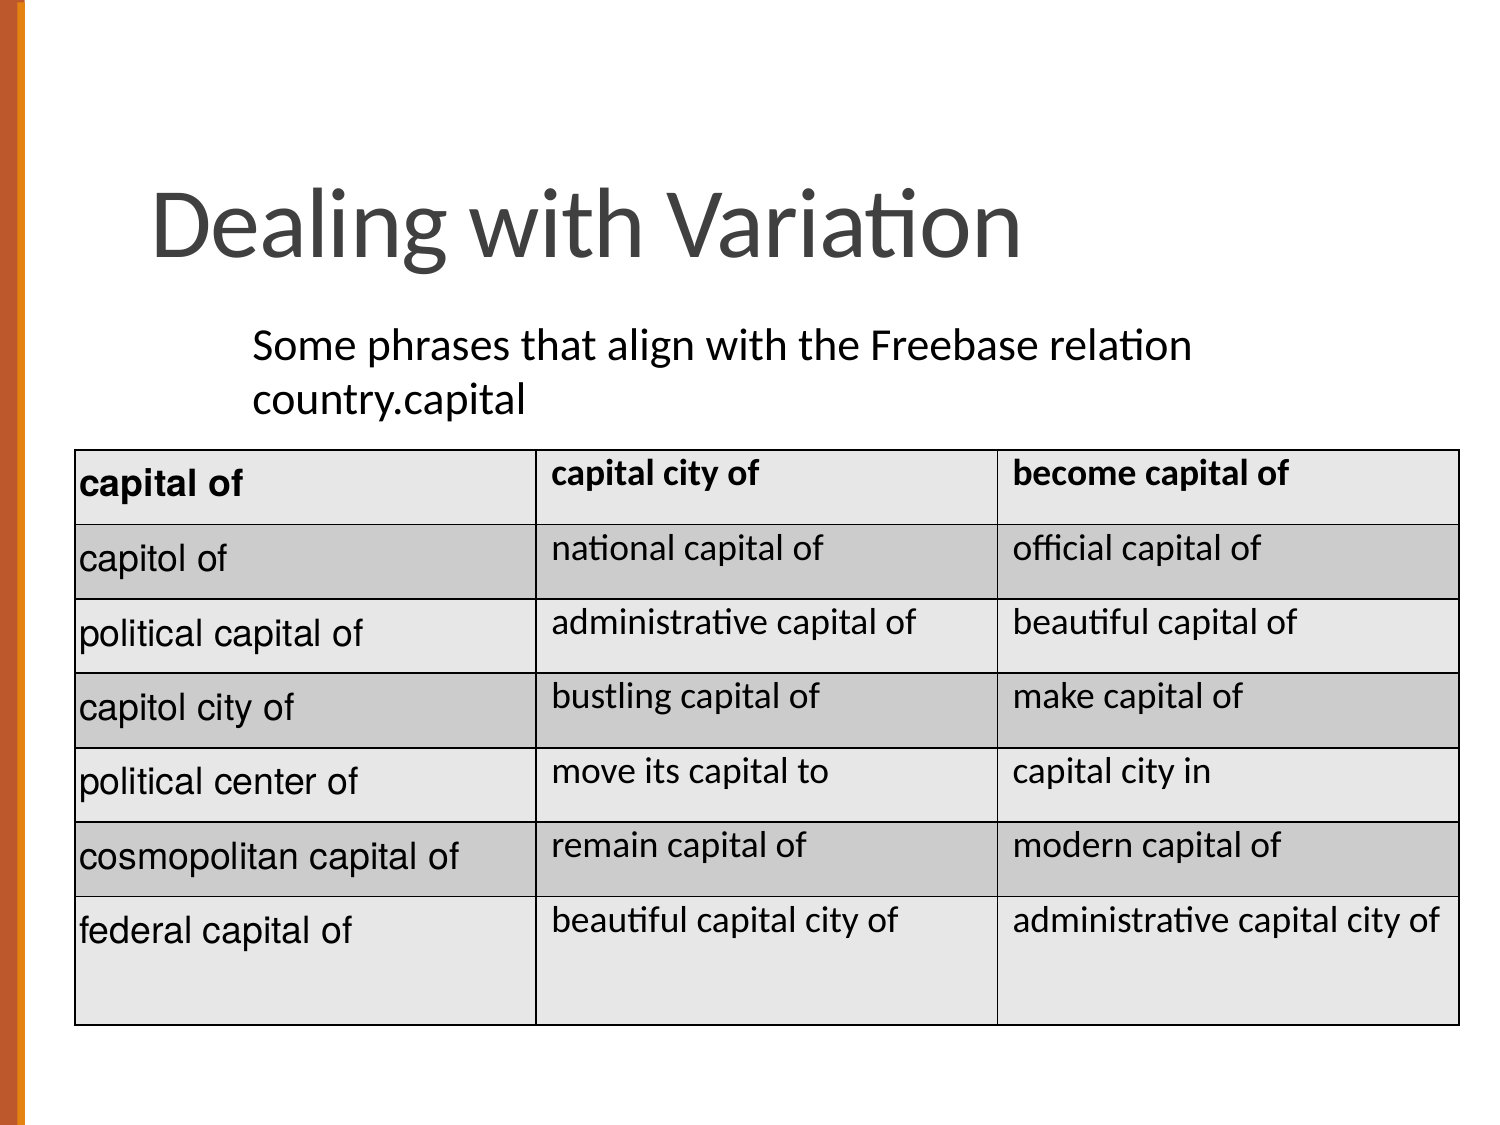

# Dealing with Variation
Some phrases that align with the Freebase relation country.capital
| capital of | capital city of | become capital of |
| --- | --- | --- |
| capitol of | national capital of | official capital of |
| political capital of | administrative capital of | beautiful capital of |
| capitol city of | bustling capital of | make capital of |
| political center of | move its capital to | capital city in |
| cosmopolitan capital of | remain capital of | modern capital of |
| federal capital of | beautiful capital city of | administrative capital city of |